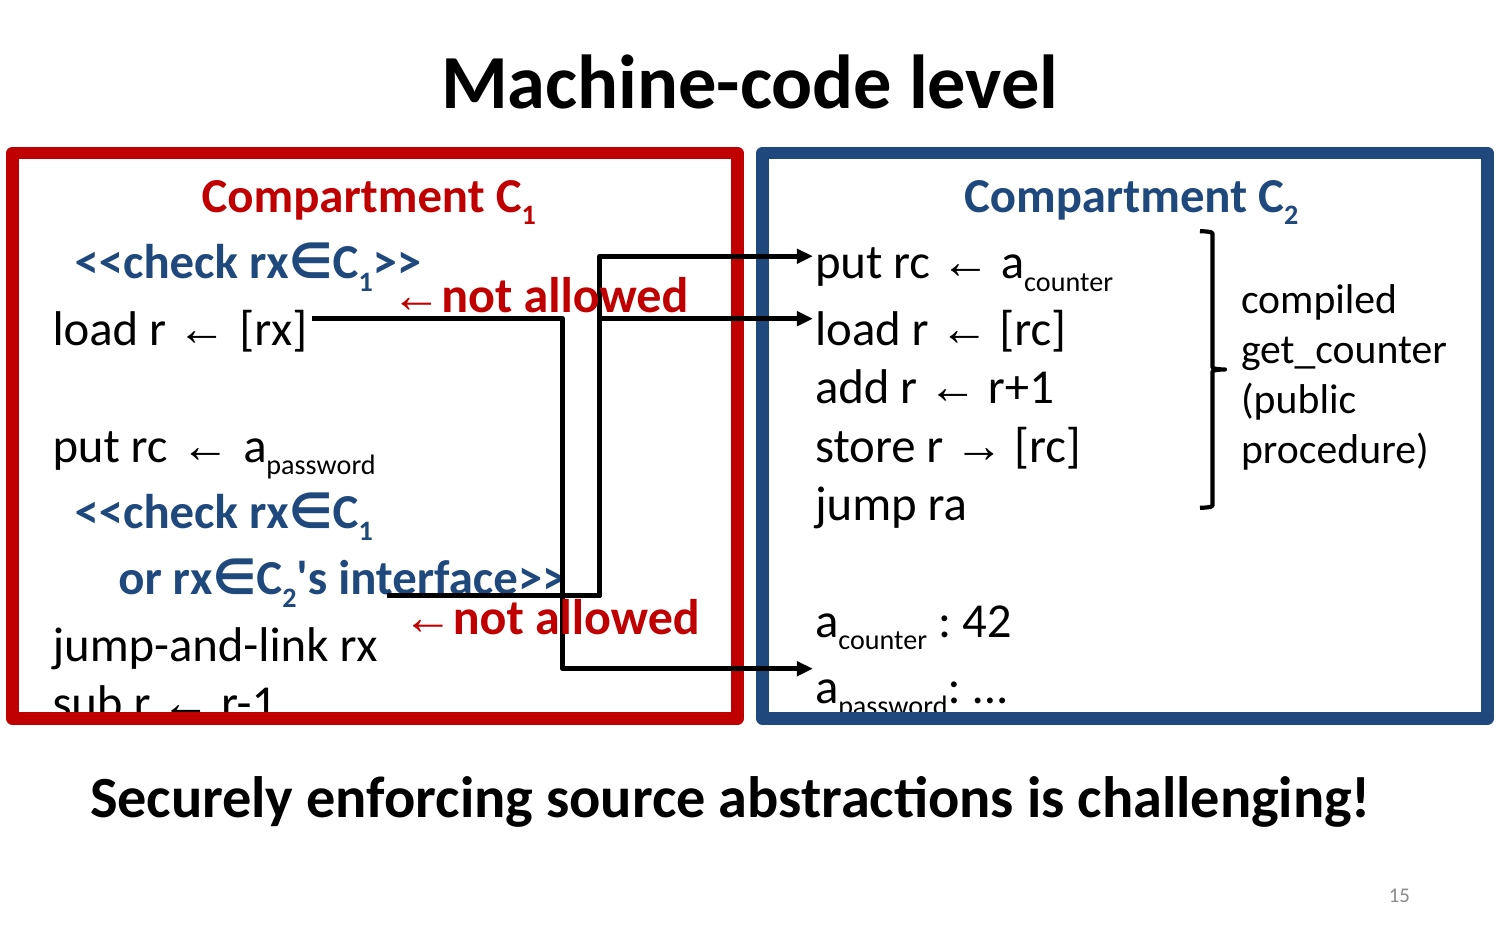

# Machine-code level

Compartment C1
  <<check rx∈C1>>
load r ← [rx]

put rc ← apassword
  <<check rx∈C1
      or rx∈C2's interface>>
jump-and-link rx
sub r ← r-1
Compartment C2
put rc ← acounter
load r ← [rc]
add r ← r+1
store r → [rc]
jump ra

acounter : 42
apassword: ...

←not allowed
compiled
get_counter
(public
procedure)
←not allowed
Securely enforcing source abstractions is challenging!
15